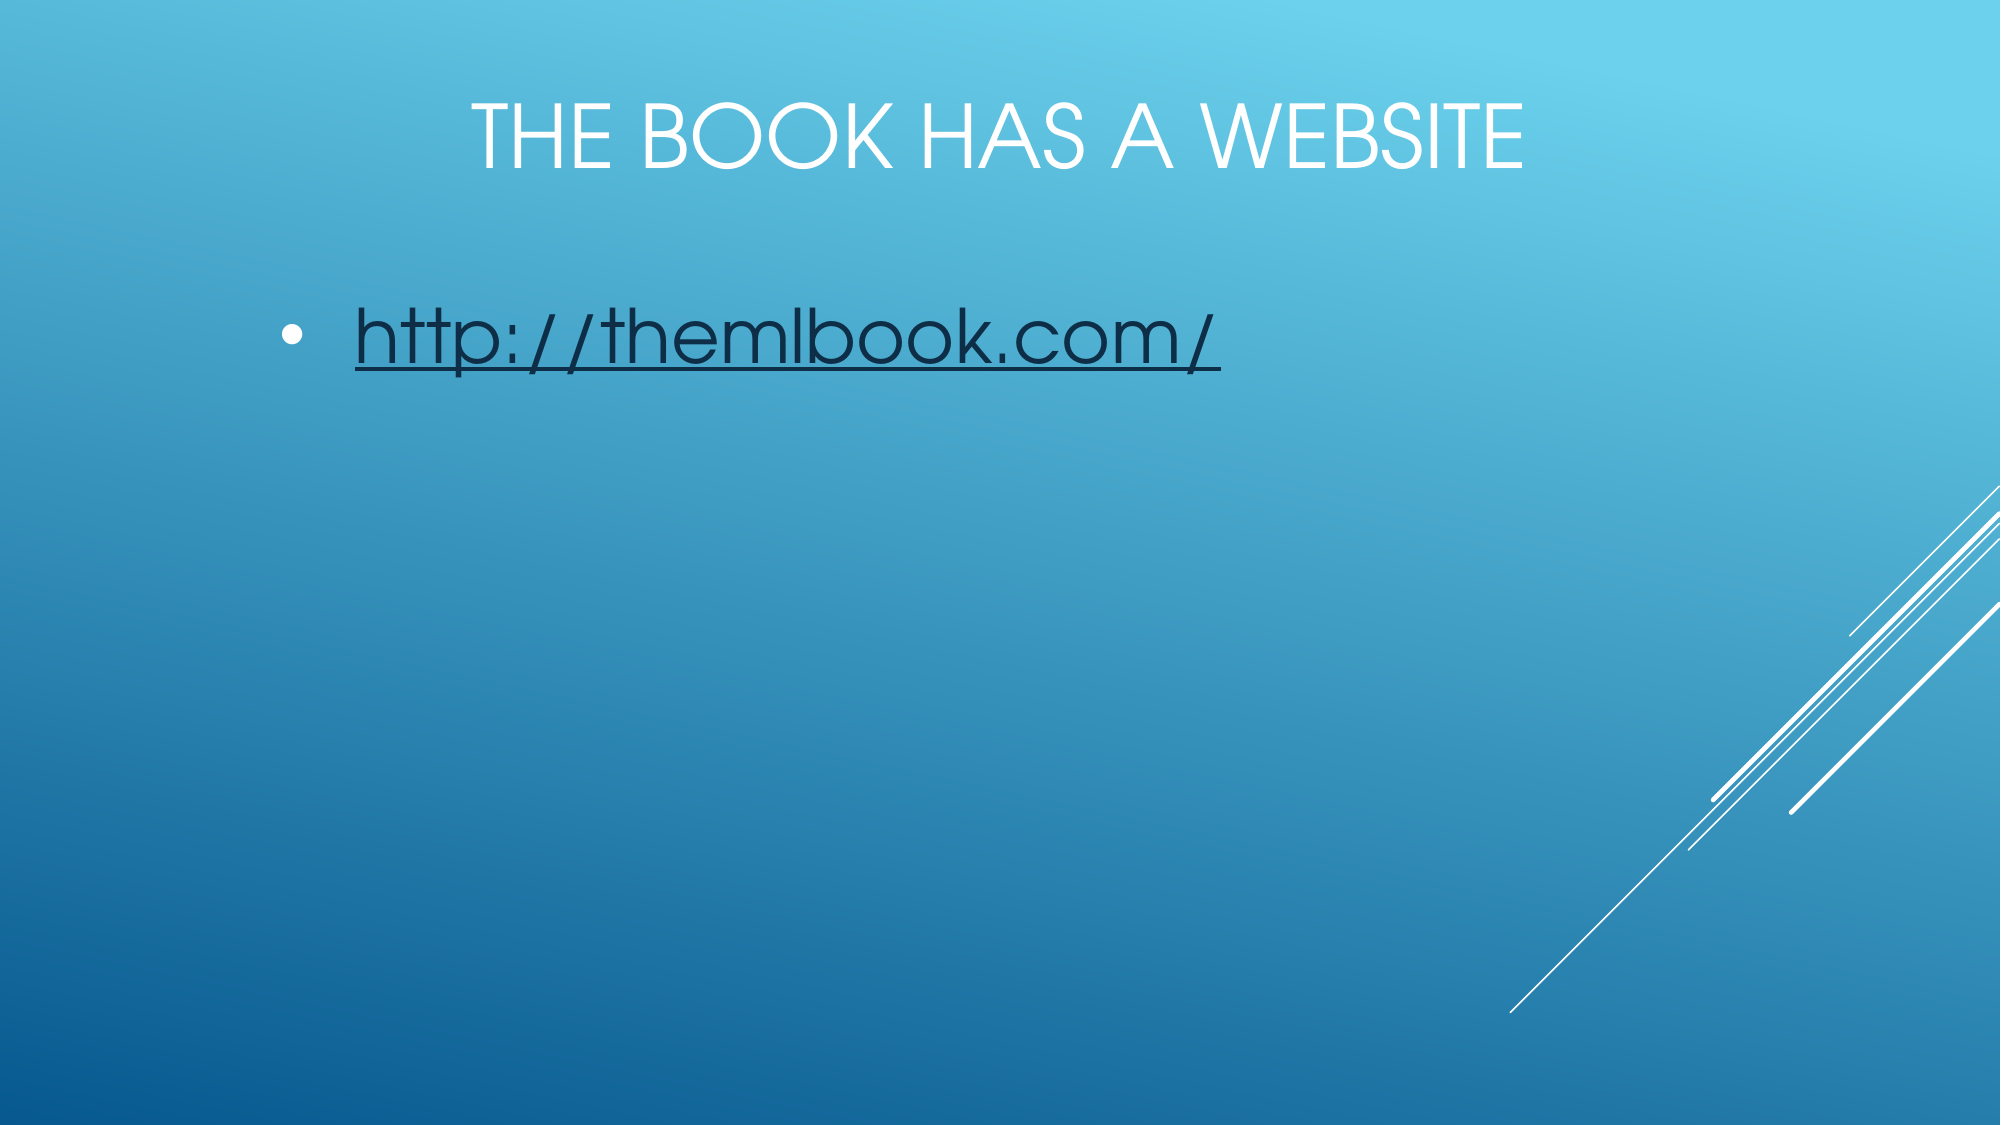

# The Book has a Website
http://themlbook.com/